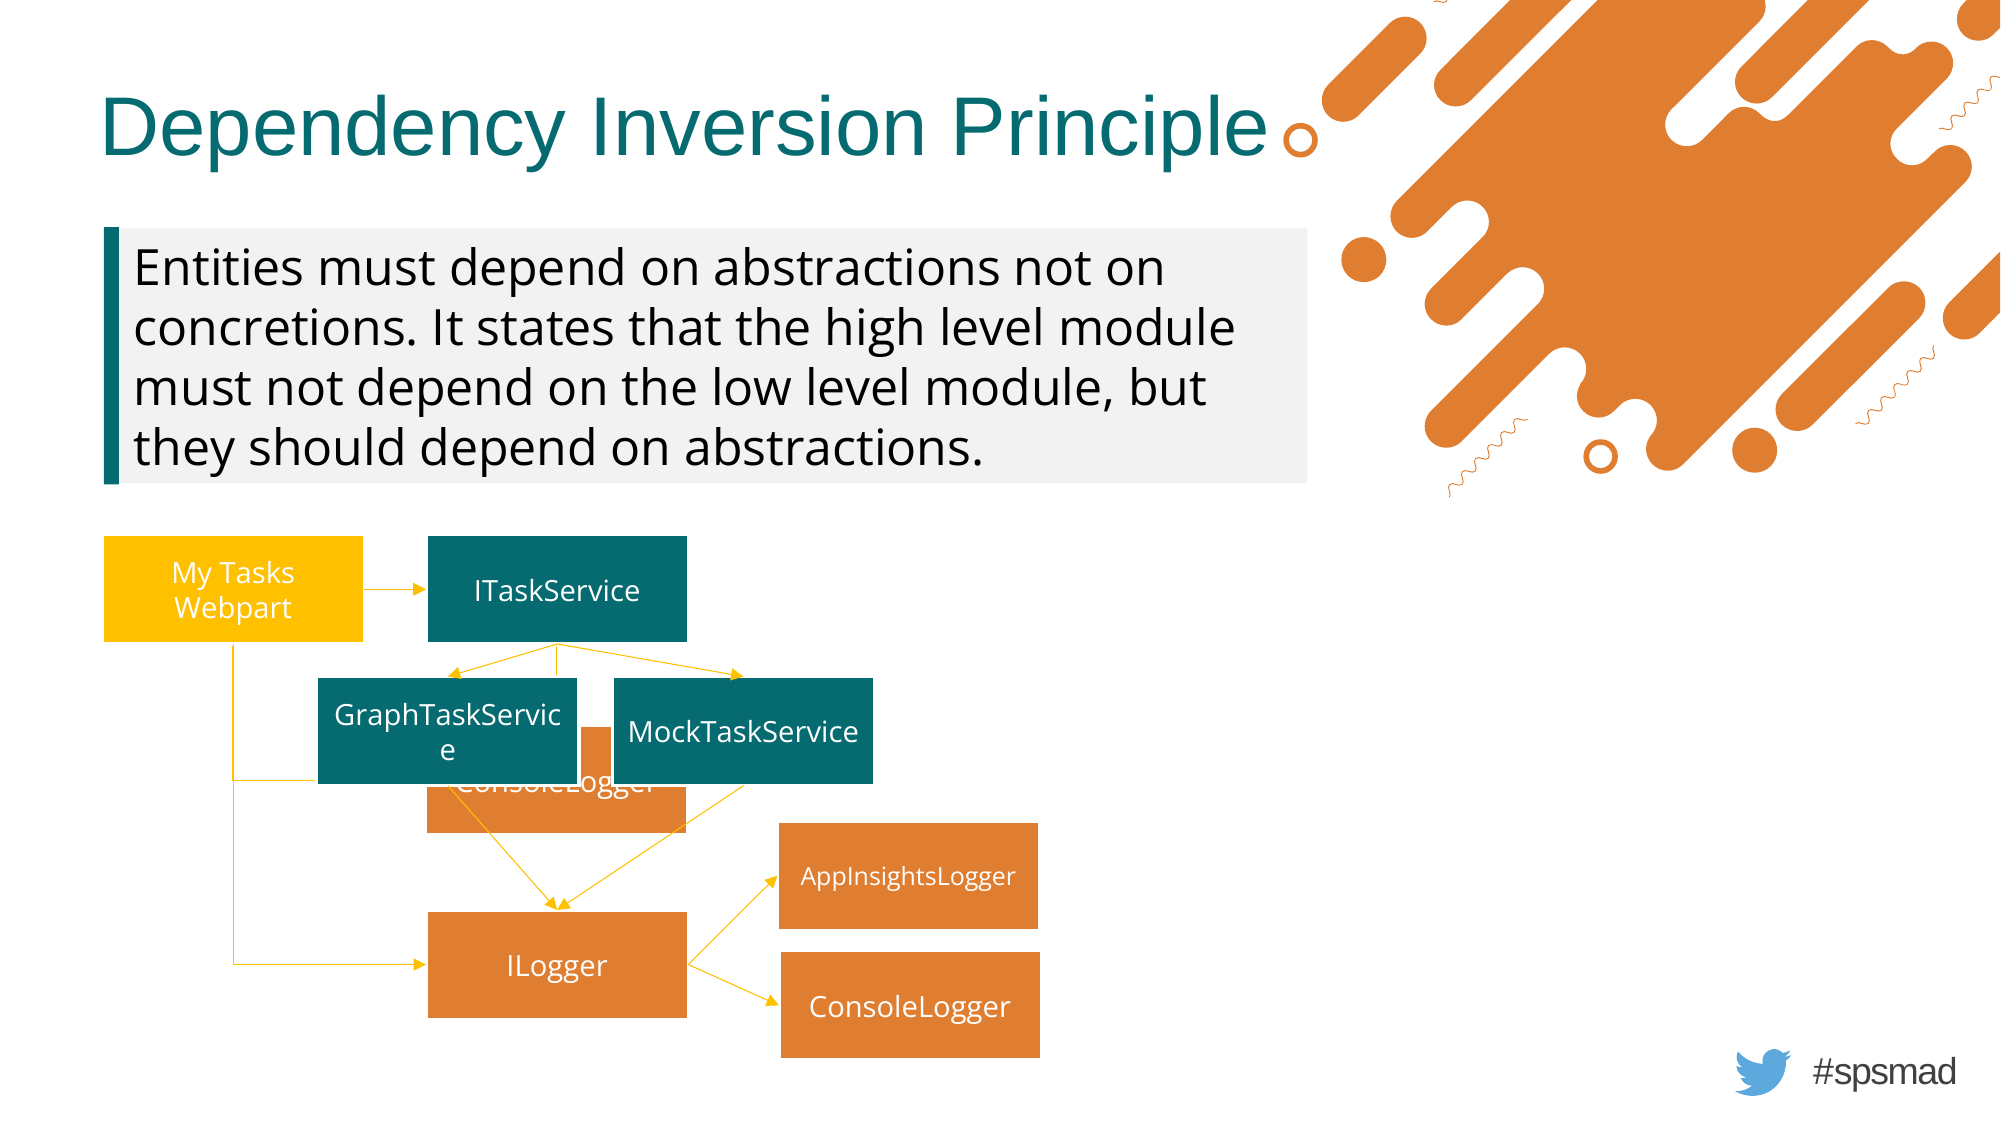

# Dependency Inversion Principle

Entities must depend on abstractions not on concretions. It states that the high level module must not depend on the low level module, but they should depend on abstractions.
My Tasks Webpart
GraphTaskService
ConsoleLogger
My Tasks Webpart
ITaskService
GraphTaskService
MockTaskService
AppInsightsLogger
ILogger
ConsoleLogger